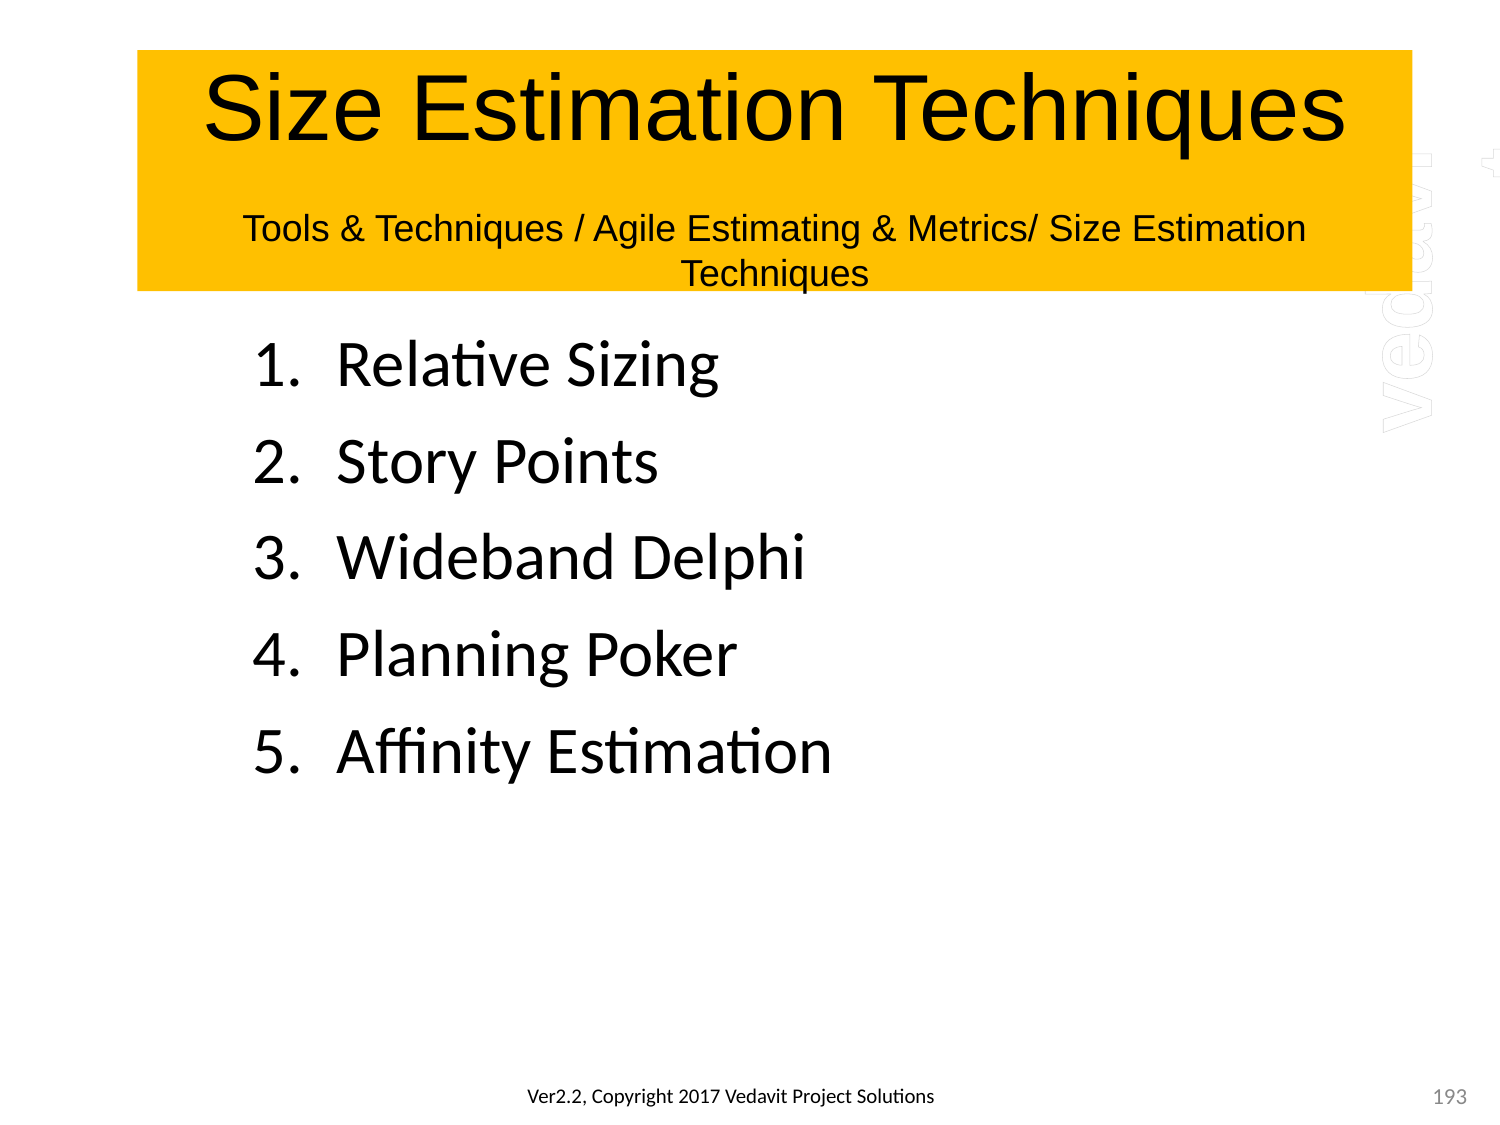

# Size Estimation Techniques Tools & Techniques / Agile Estimating & Metrics/ Size Estimation Techniques
Relative Sizing
Story Points
Wideband Delphi
Planning Poker
Affinity Estimation

193